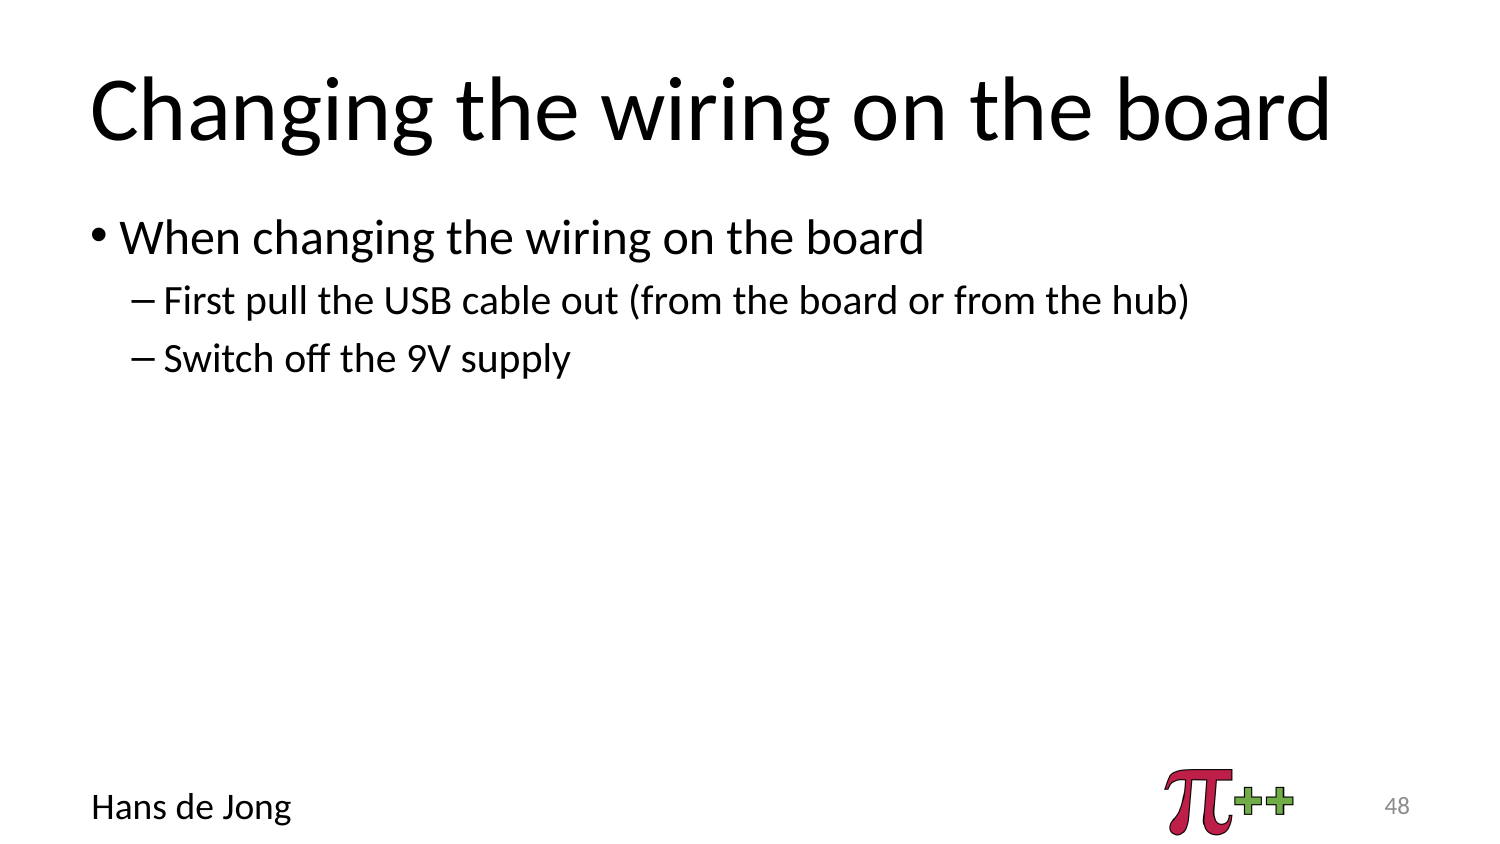

# Changing the wiring on the board
When changing the wiring on the board
First pull the USB cable out (from the board or from the hub)
Switch off the 9V supply
48